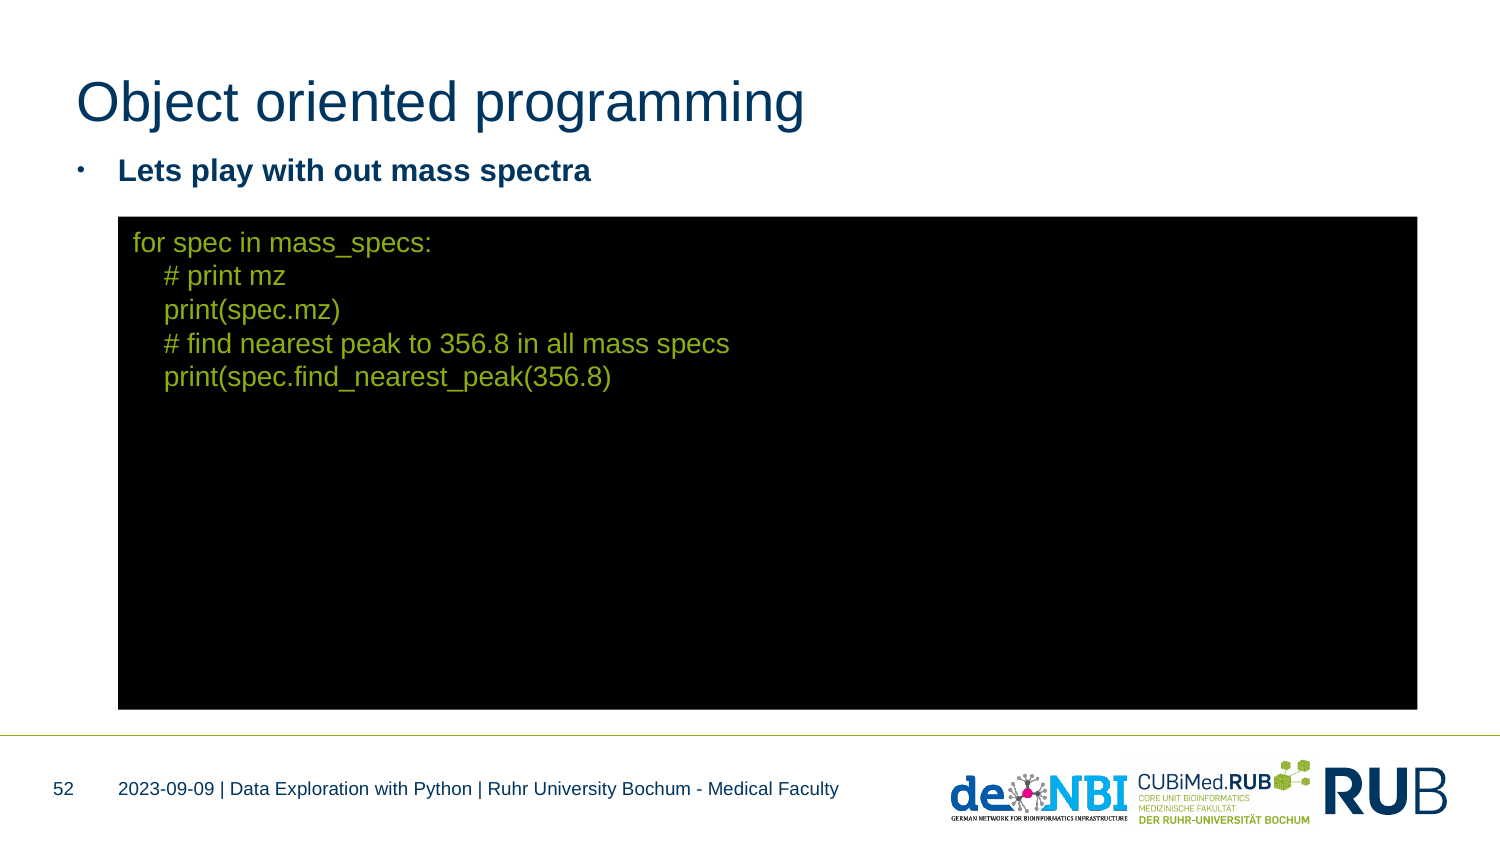

# Object oriented programming
Lets play with out mass spectra
for spec in mass_specs:
    # print mz
    print(spec.mz)
    # find nearest peak to 356.8 in all mass specs
    print(spec.find_nearest_peak(356.8)

52
2023-09-09 | Data Exploration with Python | Ruhr University Bochum - Medical Faculty